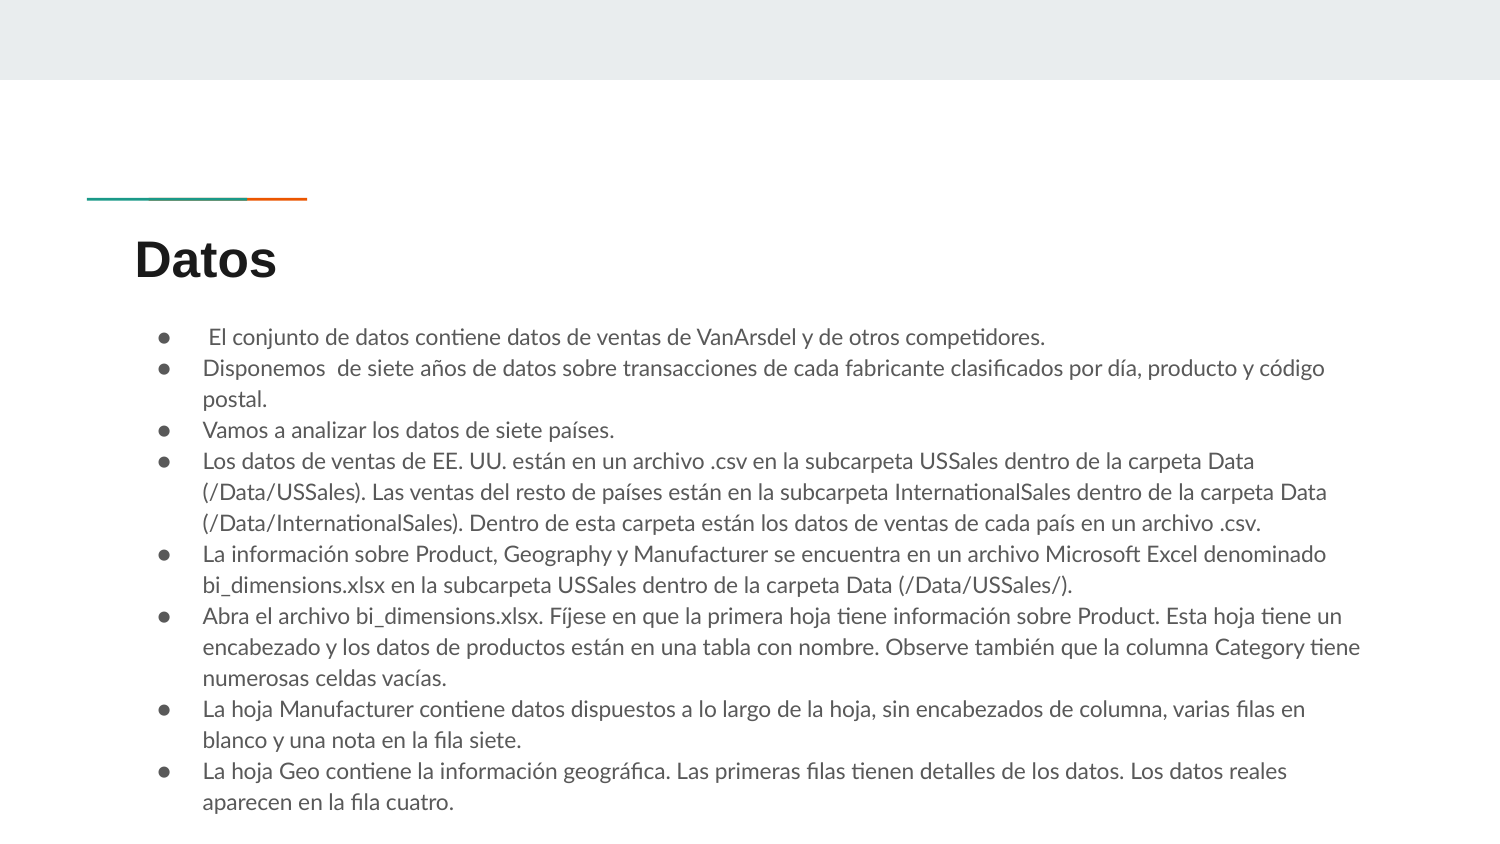

# Datos
 El conjunto de datos contiene datos de ventas de VanArsdel y de otros competidores.
Disponemos  de siete años de datos sobre transacciones de cada fabricante clasificados por día, producto y código postal.
Vamos a analizar los datos de siete países.
Los datos de ventas de EE. UU. están en un archivo .csv en la subcarpeta USSales dentro de la carpeta Data (/Data/USSales). Las ventas del resto de países están en la subcarpeta InternationalSales dentro de la carpeta Data (/Data/InternationalSales). Dentro de esta carpeta están los datos de ventas de cada país en un archivo .csv.
La información sobre Product, Geography y Manufacturer se encuentra en un archivo Microsoft Excel denominado bi_dimensions.xlsx en la subcarpeta USSales dentro de la carpeta Data (/Data/USSales/).
Abra el archivo bi_dimensions.xlsx. Fíjese en que la primera hoja tiene información sobre Product. Esta hoja tiene un encabezado y los datos de productos están en una tabla con nombre. Observe también que la columna Category tiene numerosas celdas vacías.
La hoja Manufacturer contiene datos dispuestos a lo largo de la hoja, sin encabezados de columna, varias filas en blanco y una nota en la fila siete.
La hoja Geo contiene la información geográfica. Las primeras filas tienen detalles de los datos. Los datos reales aparecen en la fila cuatro.